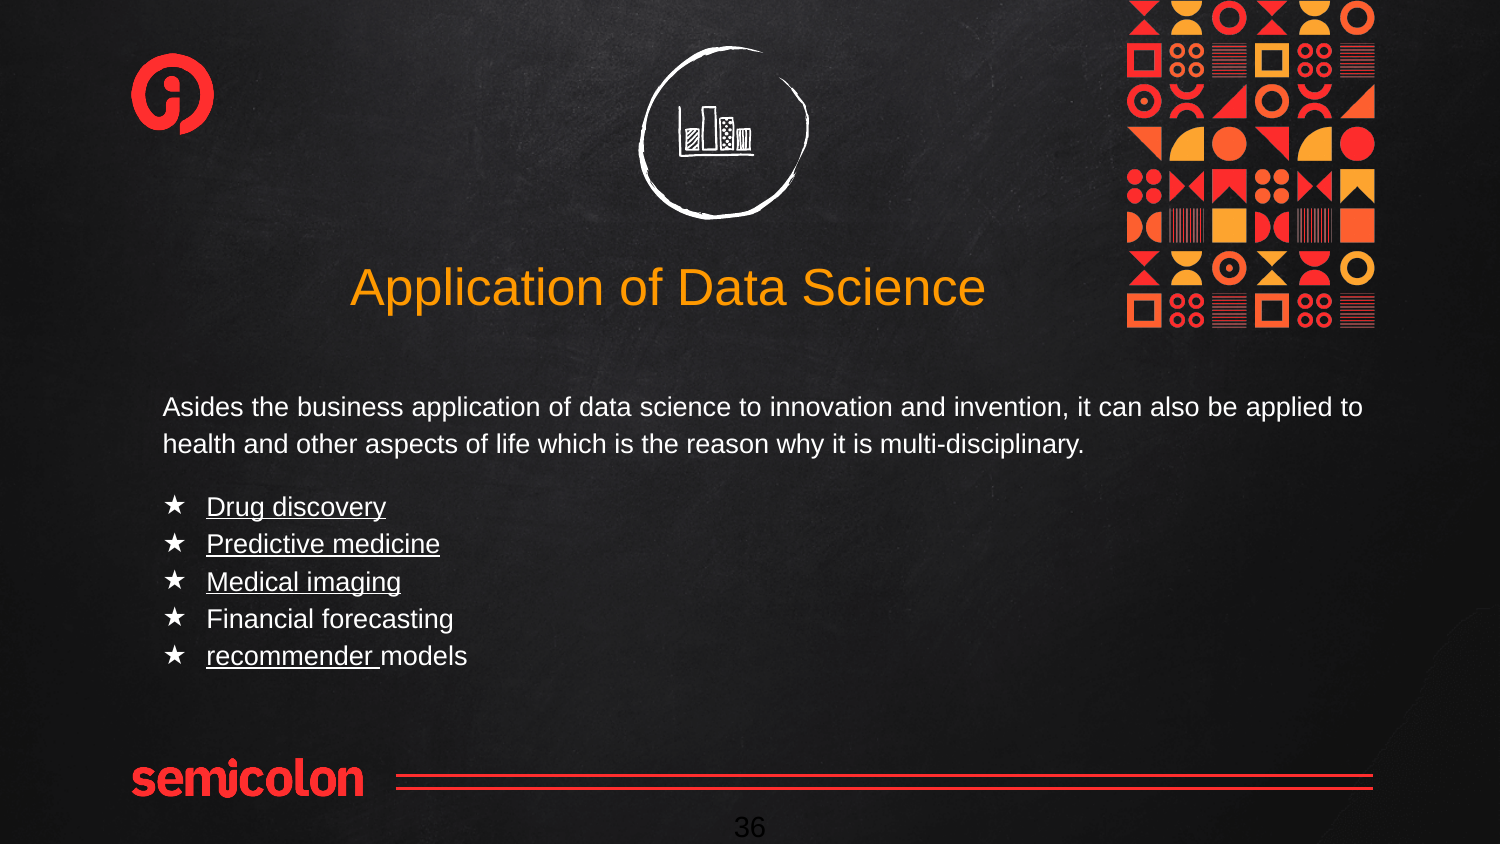

Application of Data Science

Asides the business application of data science to innovation and invention, it can also be applied to health and other aspects of life which is the reason why it is multi-disciplinary.
Drug discovery
Predictive medicine
Medical imaging
Financial forecasting
recommender models

36